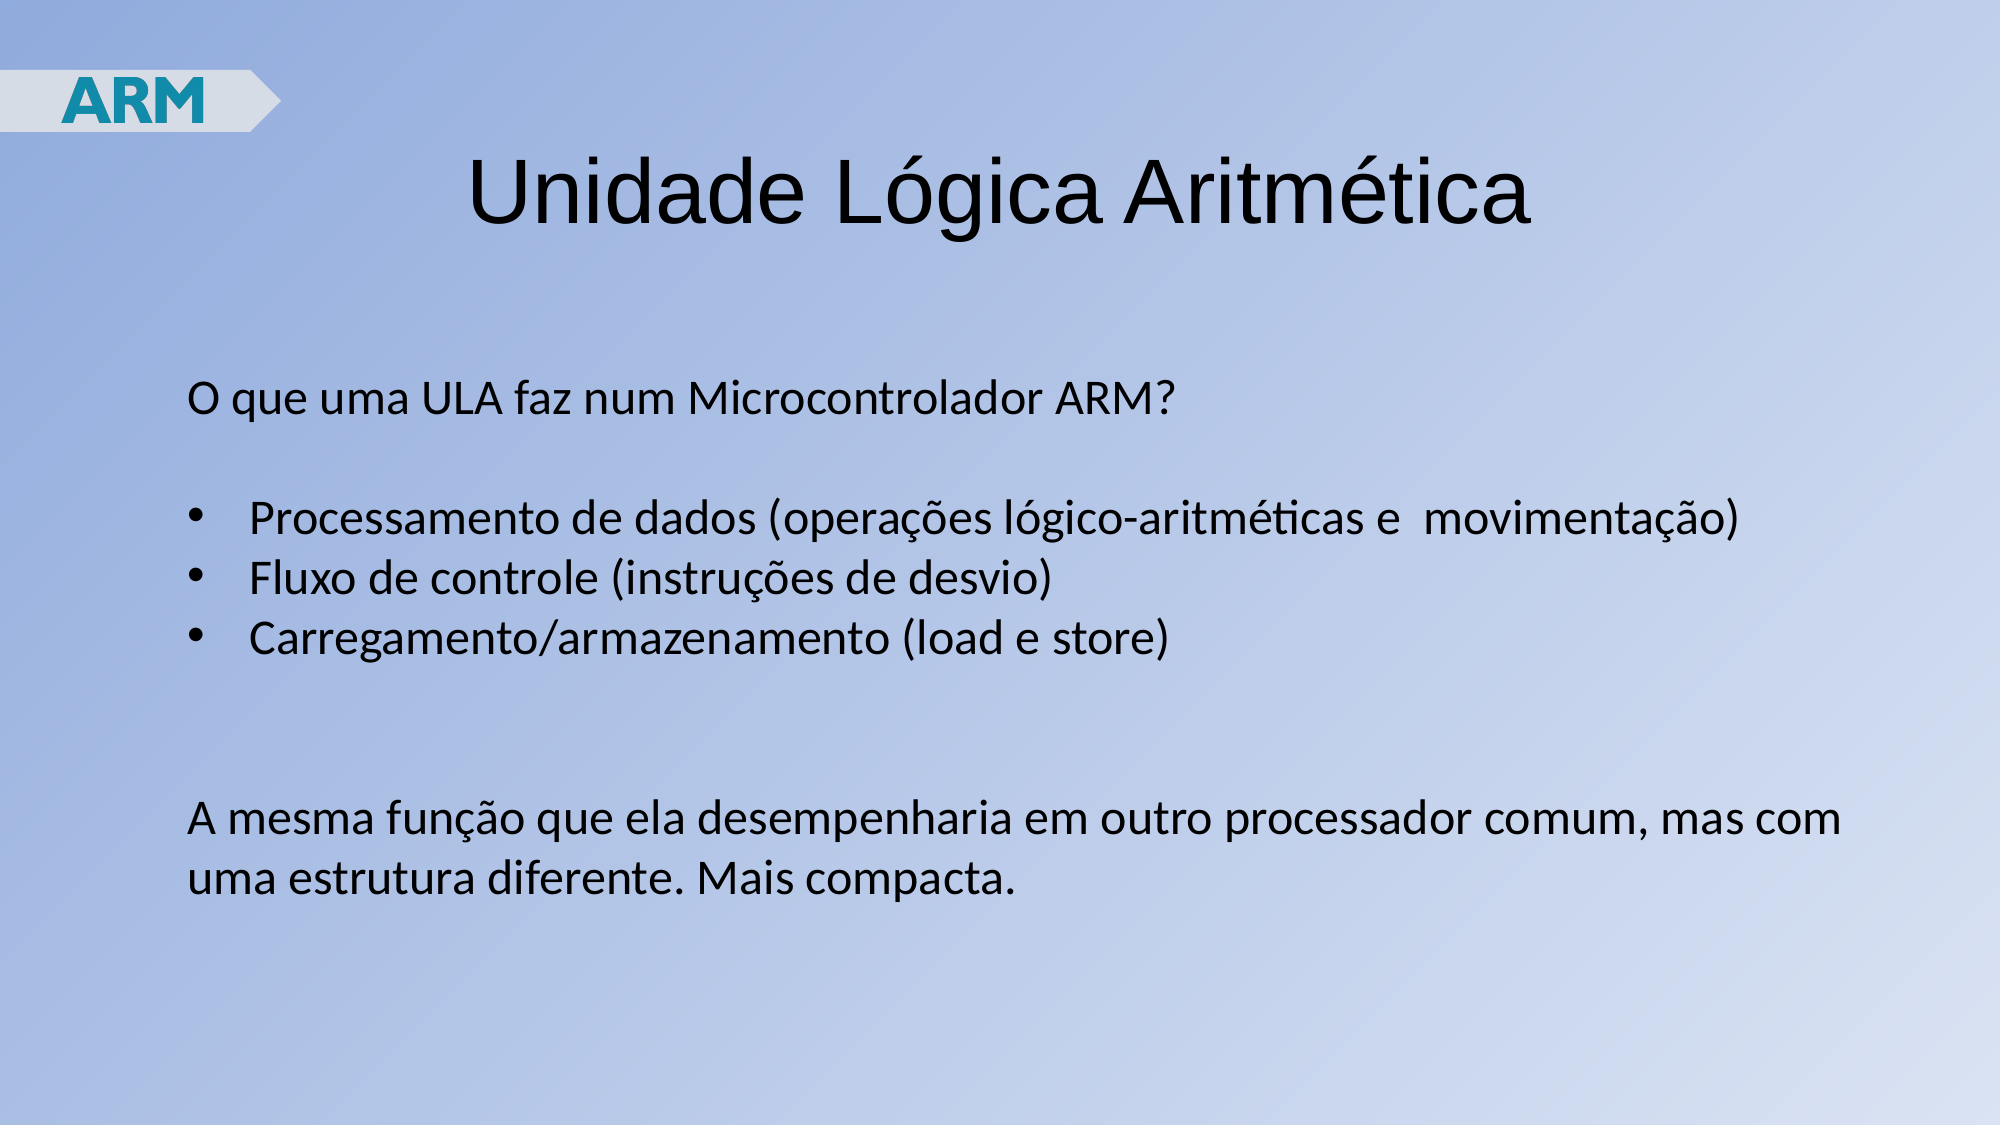

# Unidade Lógica Aritmética
O que uma ULA faz num Microcontrolador ARM?

Processamento de dados (operações lógico-aritméticas e  movimentação)
Fluxo de controle (instruções de desvio)
Carregamento/armazenamento (load e store)

A mesma função que ela desempenharia em outro processador comum, mas com uma estrutura diferente. Mais compacta.